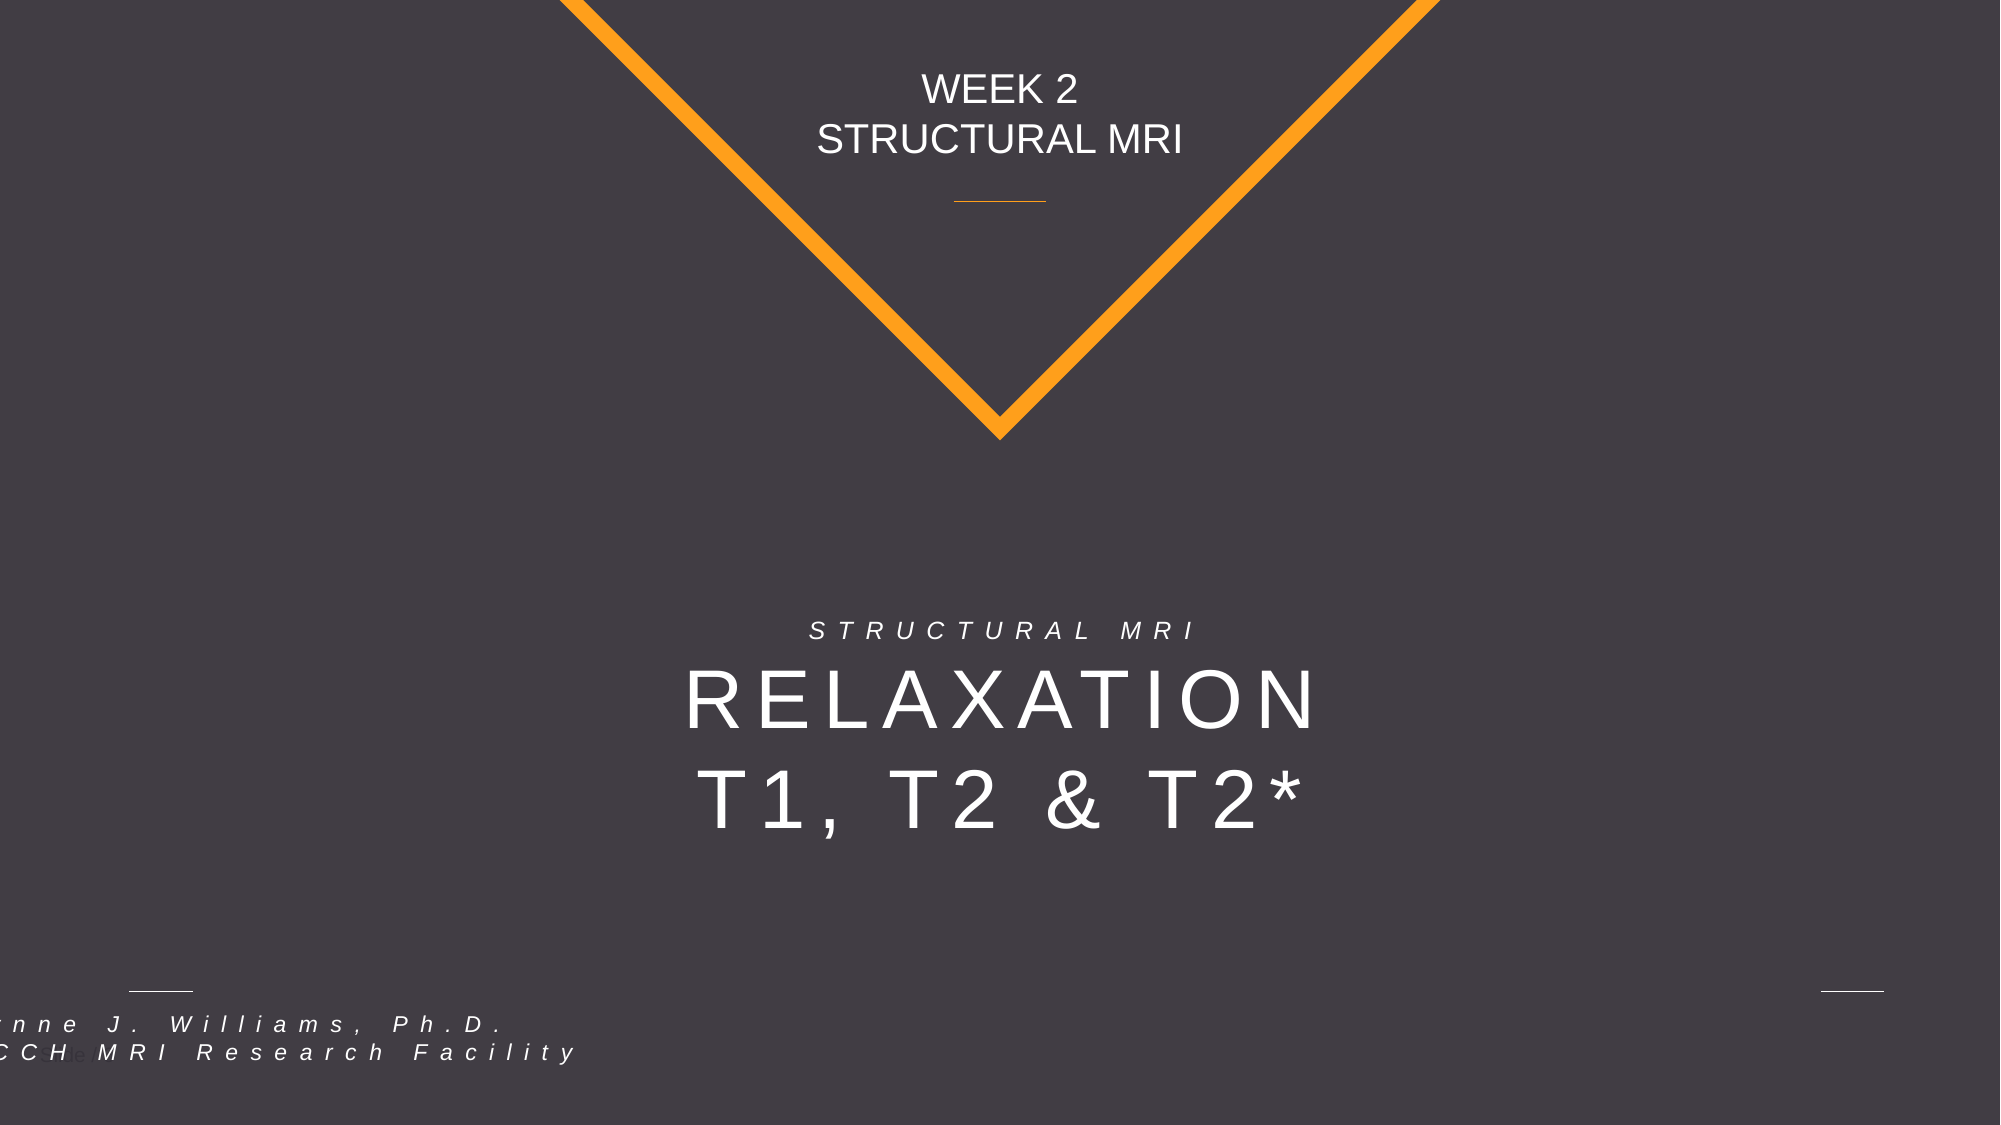

WEEK 2
STRUCTURAL MRI
STRUCTURAL MRI
RELAXATION
T1, T2 & T2*
Lynne J. Williams, Ph.D.
BCCH MRI Research Facility